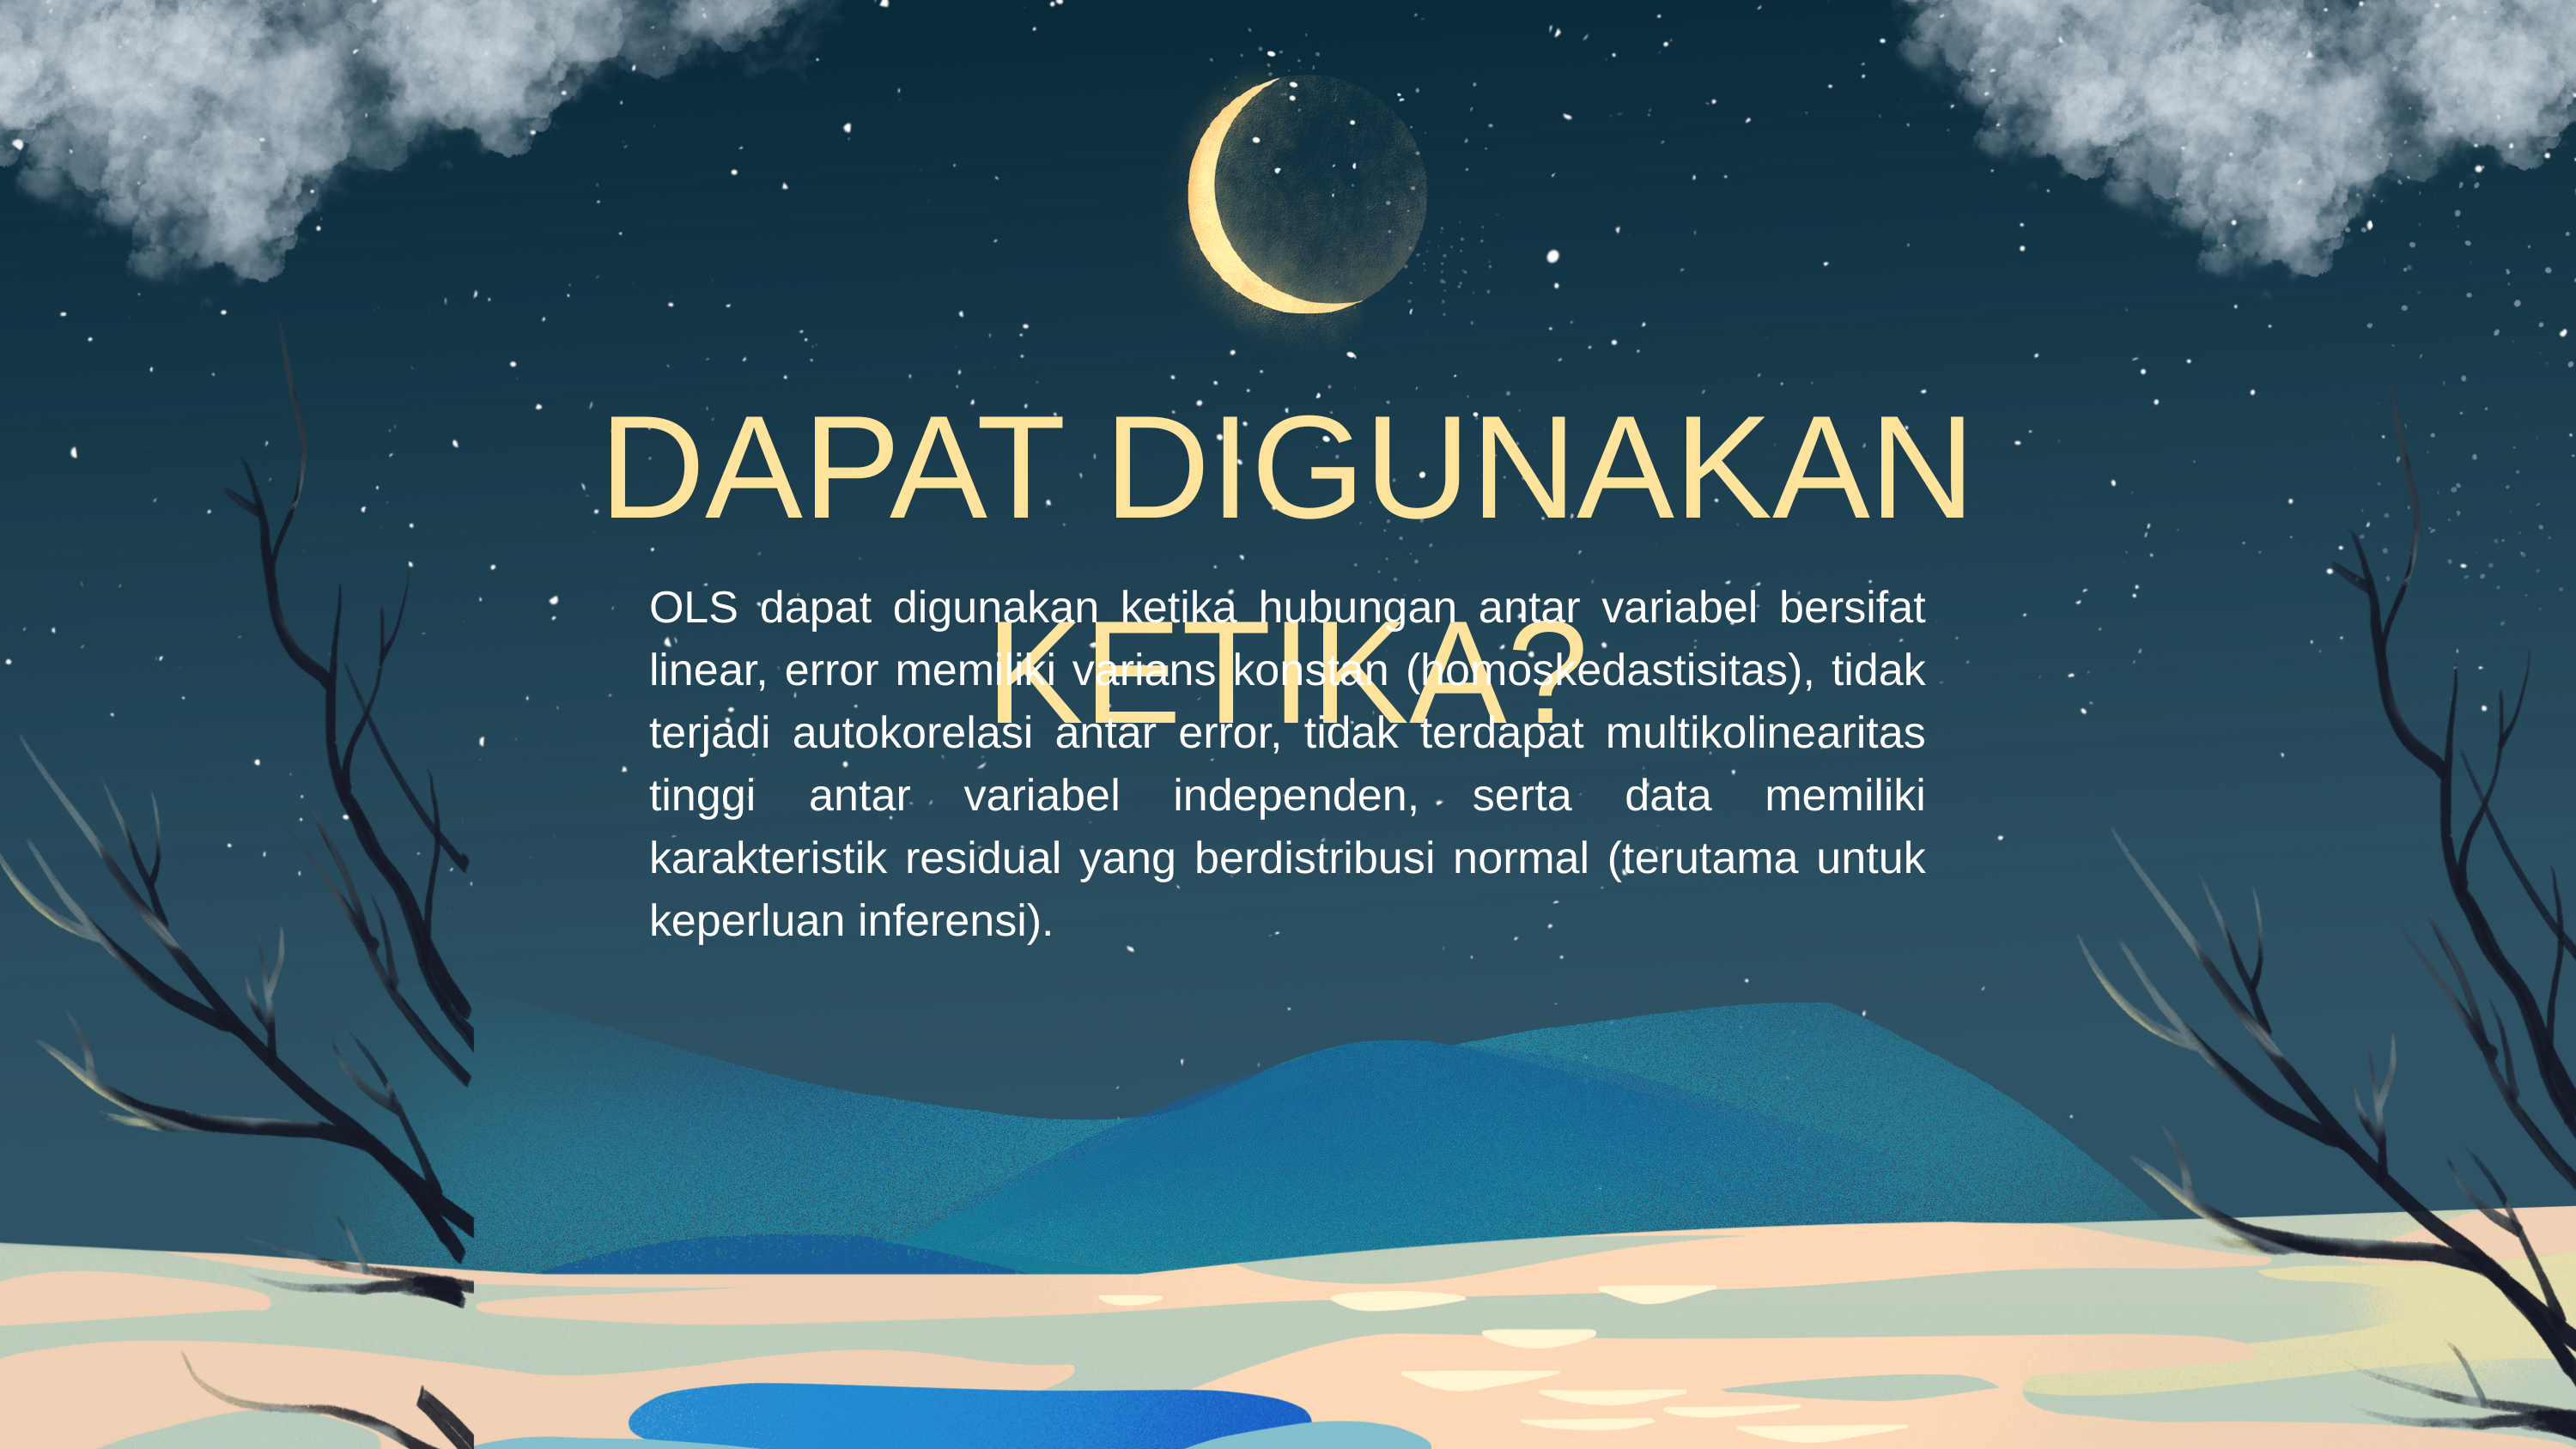

DAPAT DIGUNAKAN KETIKA?

OLS dapat digunakan ketika hubungan antar variabel bersifat linear, error memiliki varians konstan (homoskedastisitas), tidak terjadi autokorelasi antar error, tidak terdapat multikolinearitas tinggi antar variabel independen, serta data memiliki karakteristik residual yang berdistribusi normal (terutama untuk keperluan inferensi).